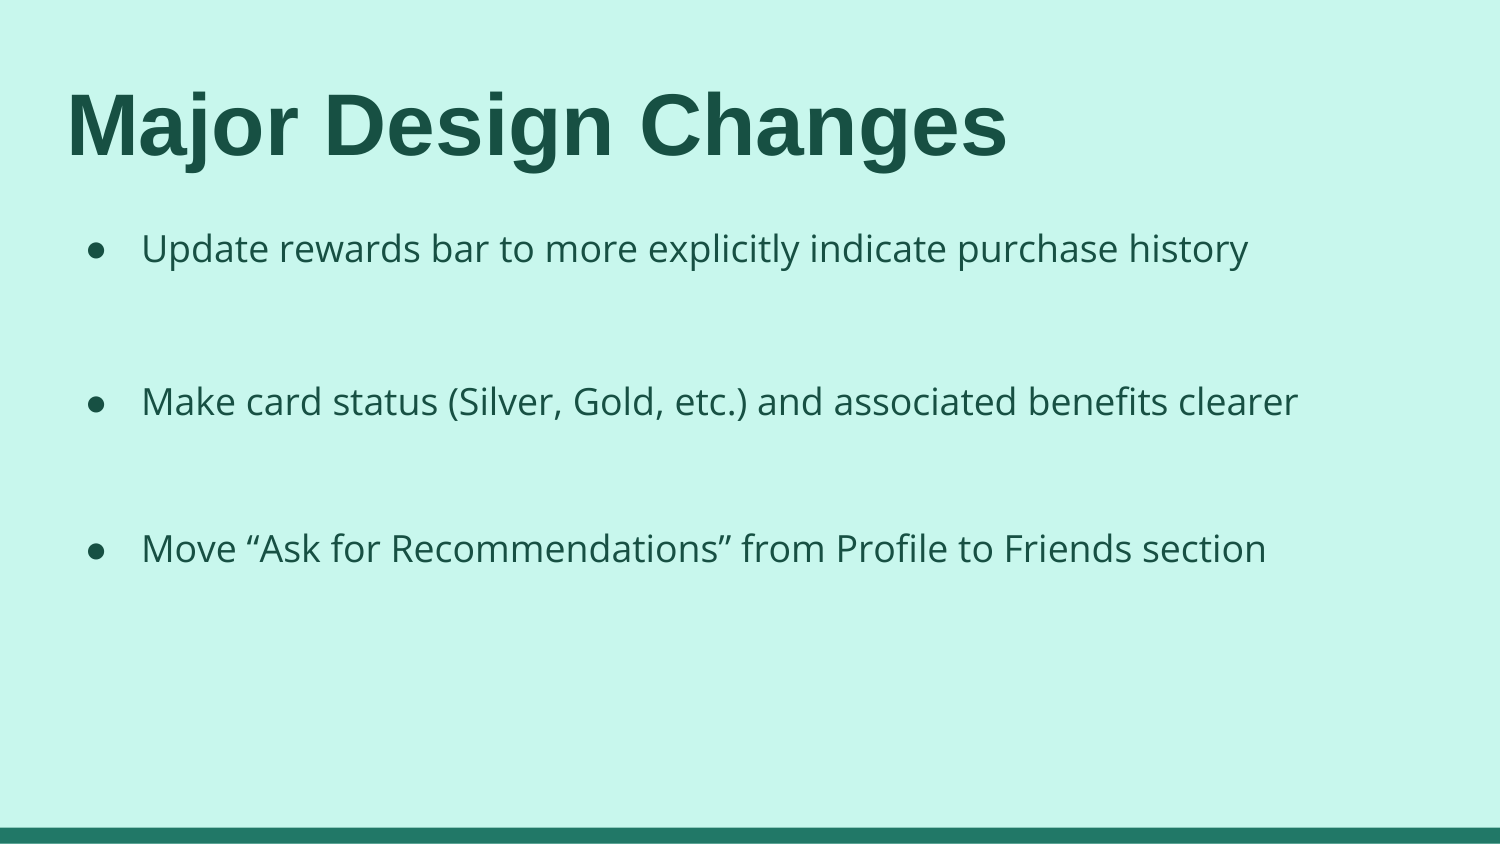

# Major Design Changes
Update rewards bar to more explicitly indicate purchase history

Make card status (Silver, Gold, etc.) and associated benefits clearer

Move “Ask for Recommendations” from Profile to Friends section